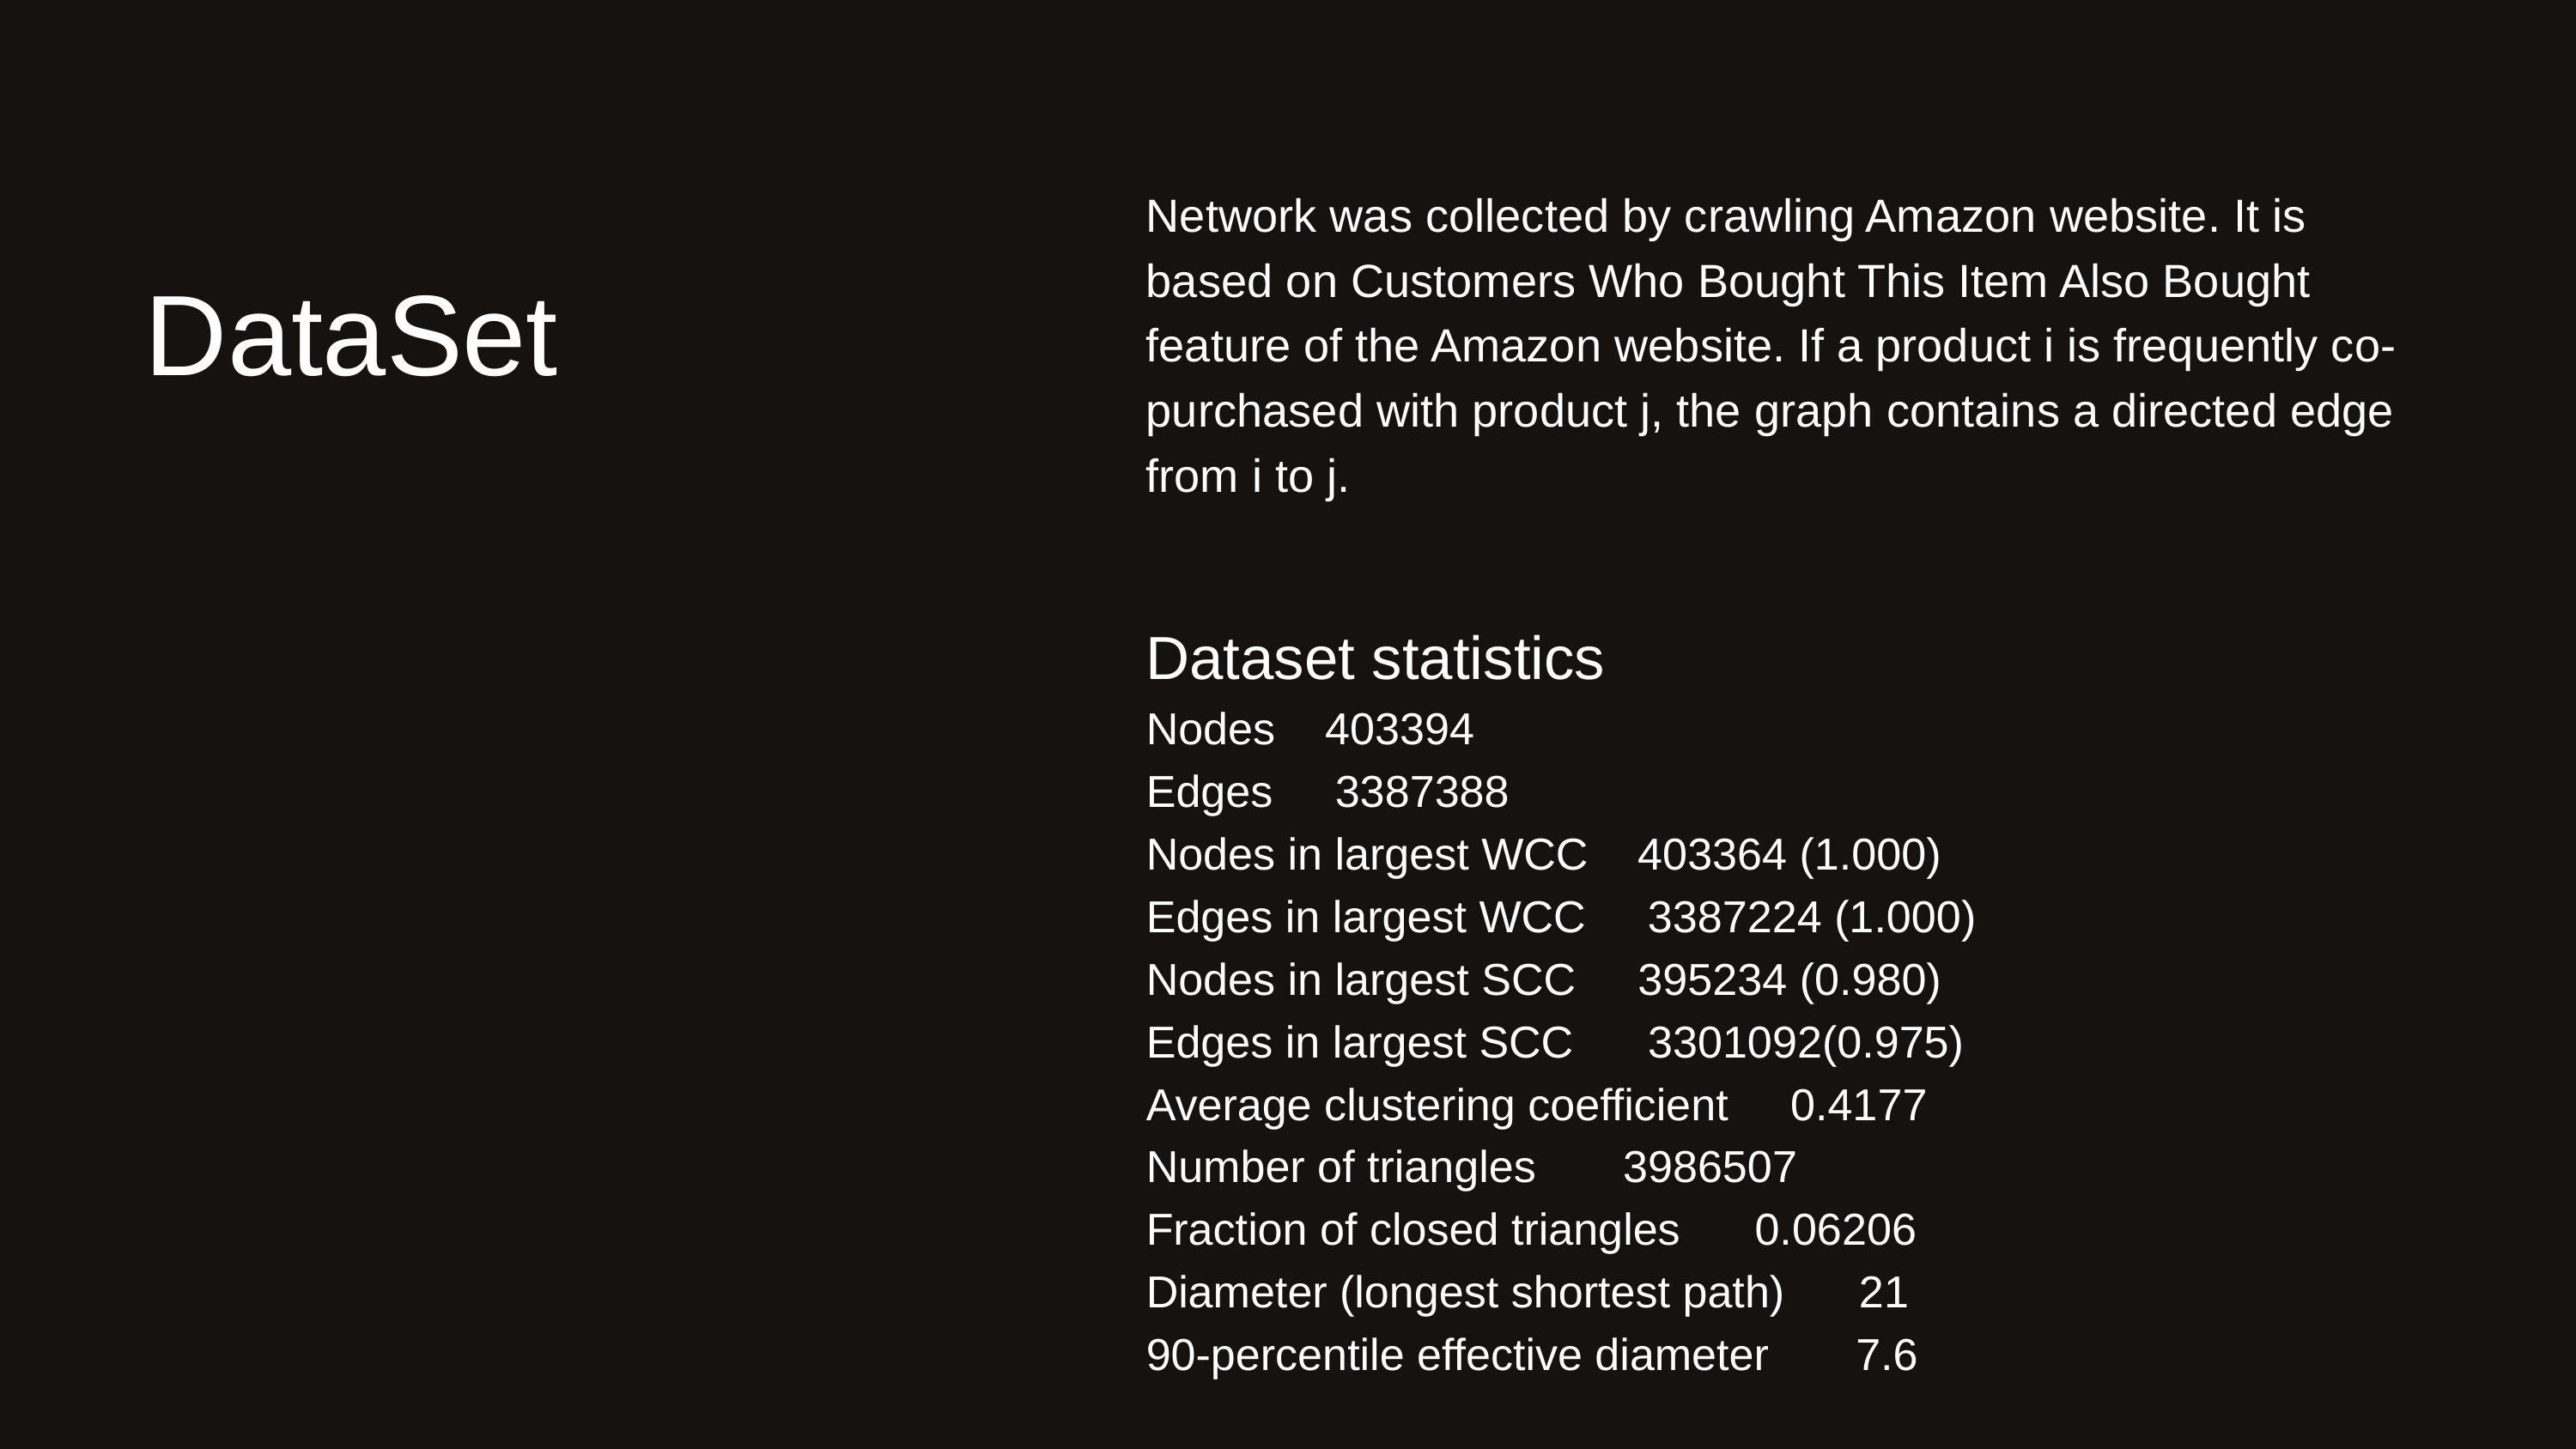

| Network was collected by crawling Amazon website. It is based on Customers Who Bought This Item Also Bought feature of the Amazon website. If a product i is frequently co-purchased with product j, the graph contains a directed edge from i to j. |
| --- |
| Dataset statistics Nodes 403394 Edges 3387388 Nodes in largest WCC 403364 (1.000) Edges in largest WCC 3387224 (1.000) Nodes in largest SCC 395234 (0.980) Edges in largest SCC 3301092(0.975) Average clustering coefficient 0.4177 Number of triangles 3986507 Fraction of closed triangles 0.06206 Diameter (longest shortest path) 21 90-percentile effective diameter 7.6 |
DataSet